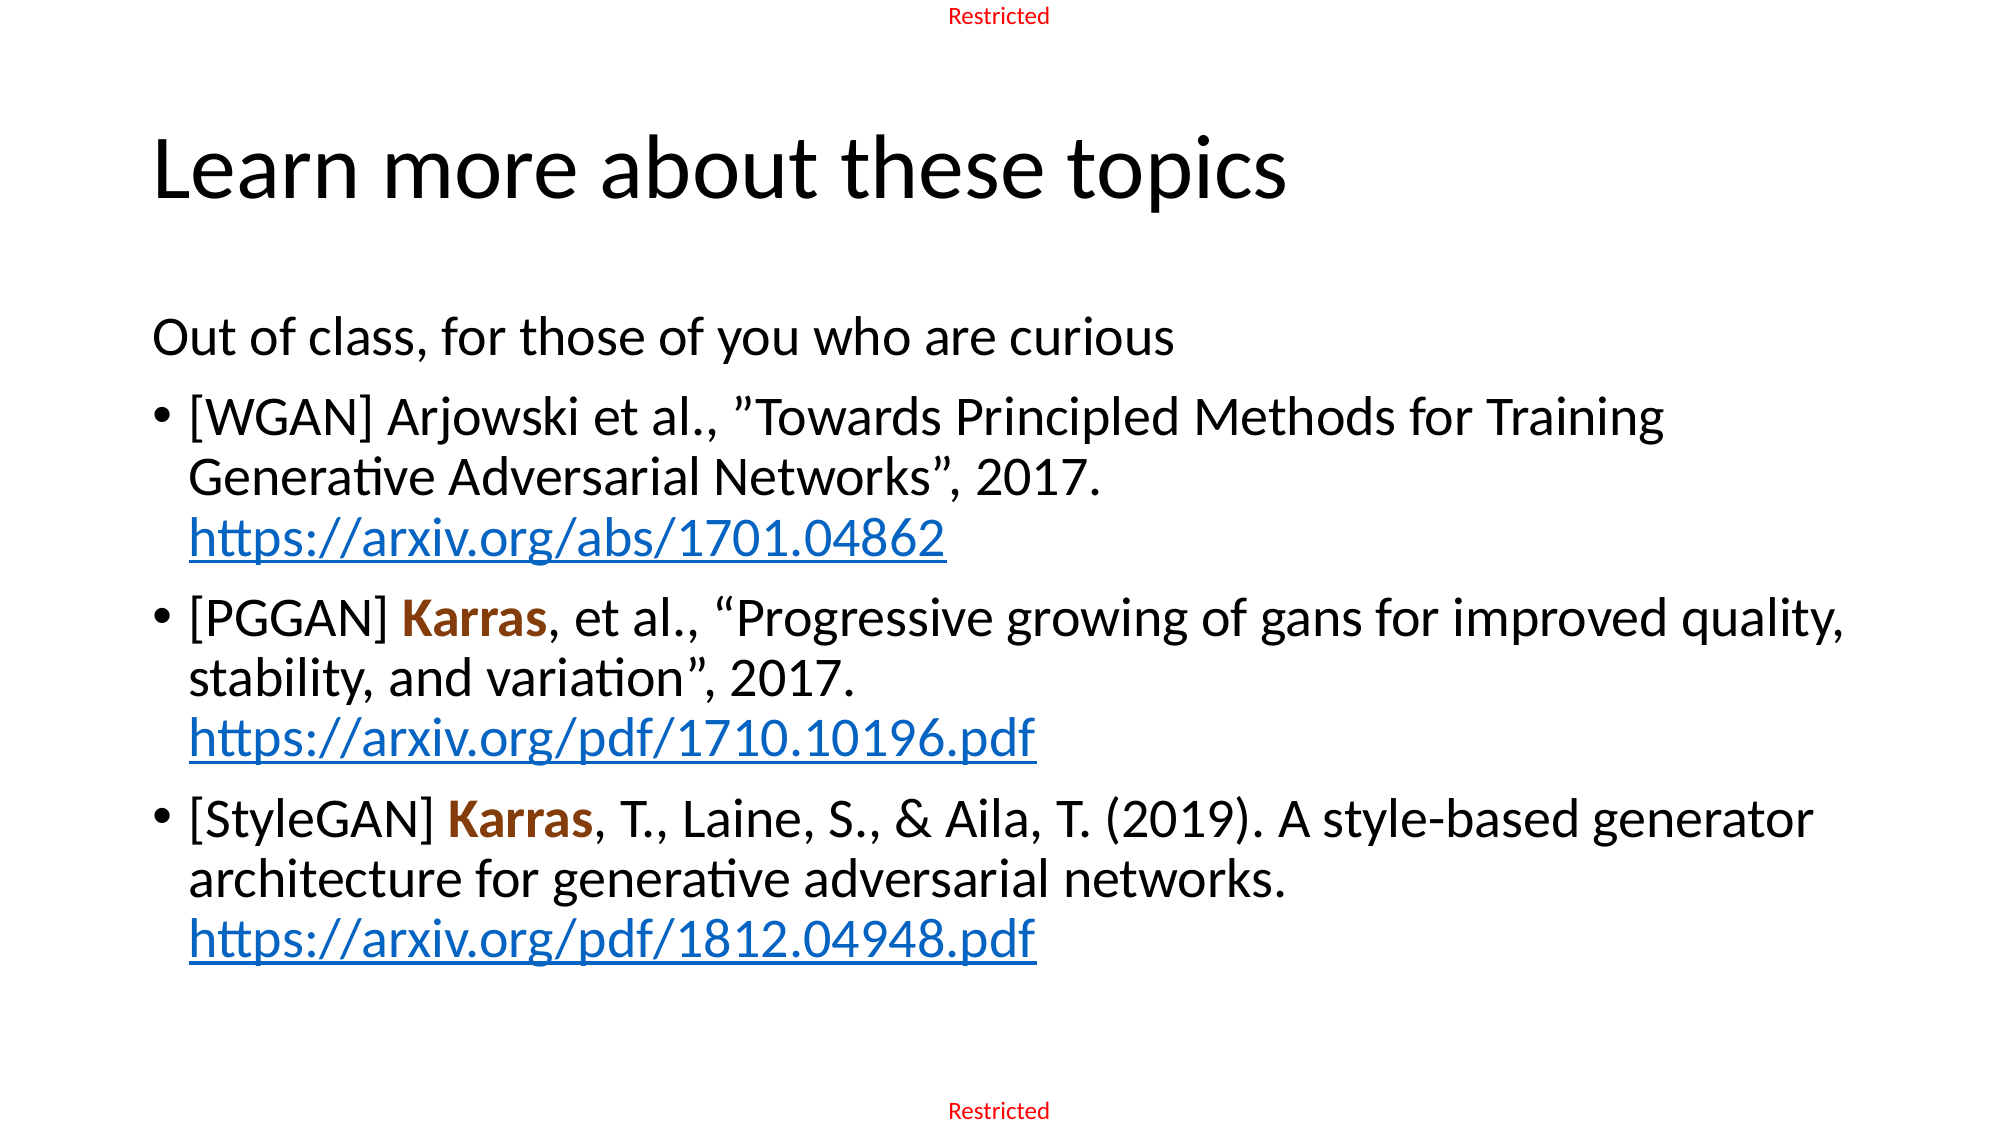

# Learn more about these topics
Out of class, for those of you who are curious
[WGAN] Arjowski et al., ”Towards Principled Methods for Training Generative Adversarial Networks”, 2017.
https://arxiv.org/abs/1701.04862
[PGGAN] Karras, et al., “Progressive growing of gans for improved quality, stability, and variation”, 2017.
https://arxiv.org/pdf/1710.10196.pdf
[StyleGAN] Karras, T., Laine, S., & Aila, T. (2019). A style-based generator architecture for generative adversarial networks.
https://arxiv.org/pdf/1812.04948.pdf